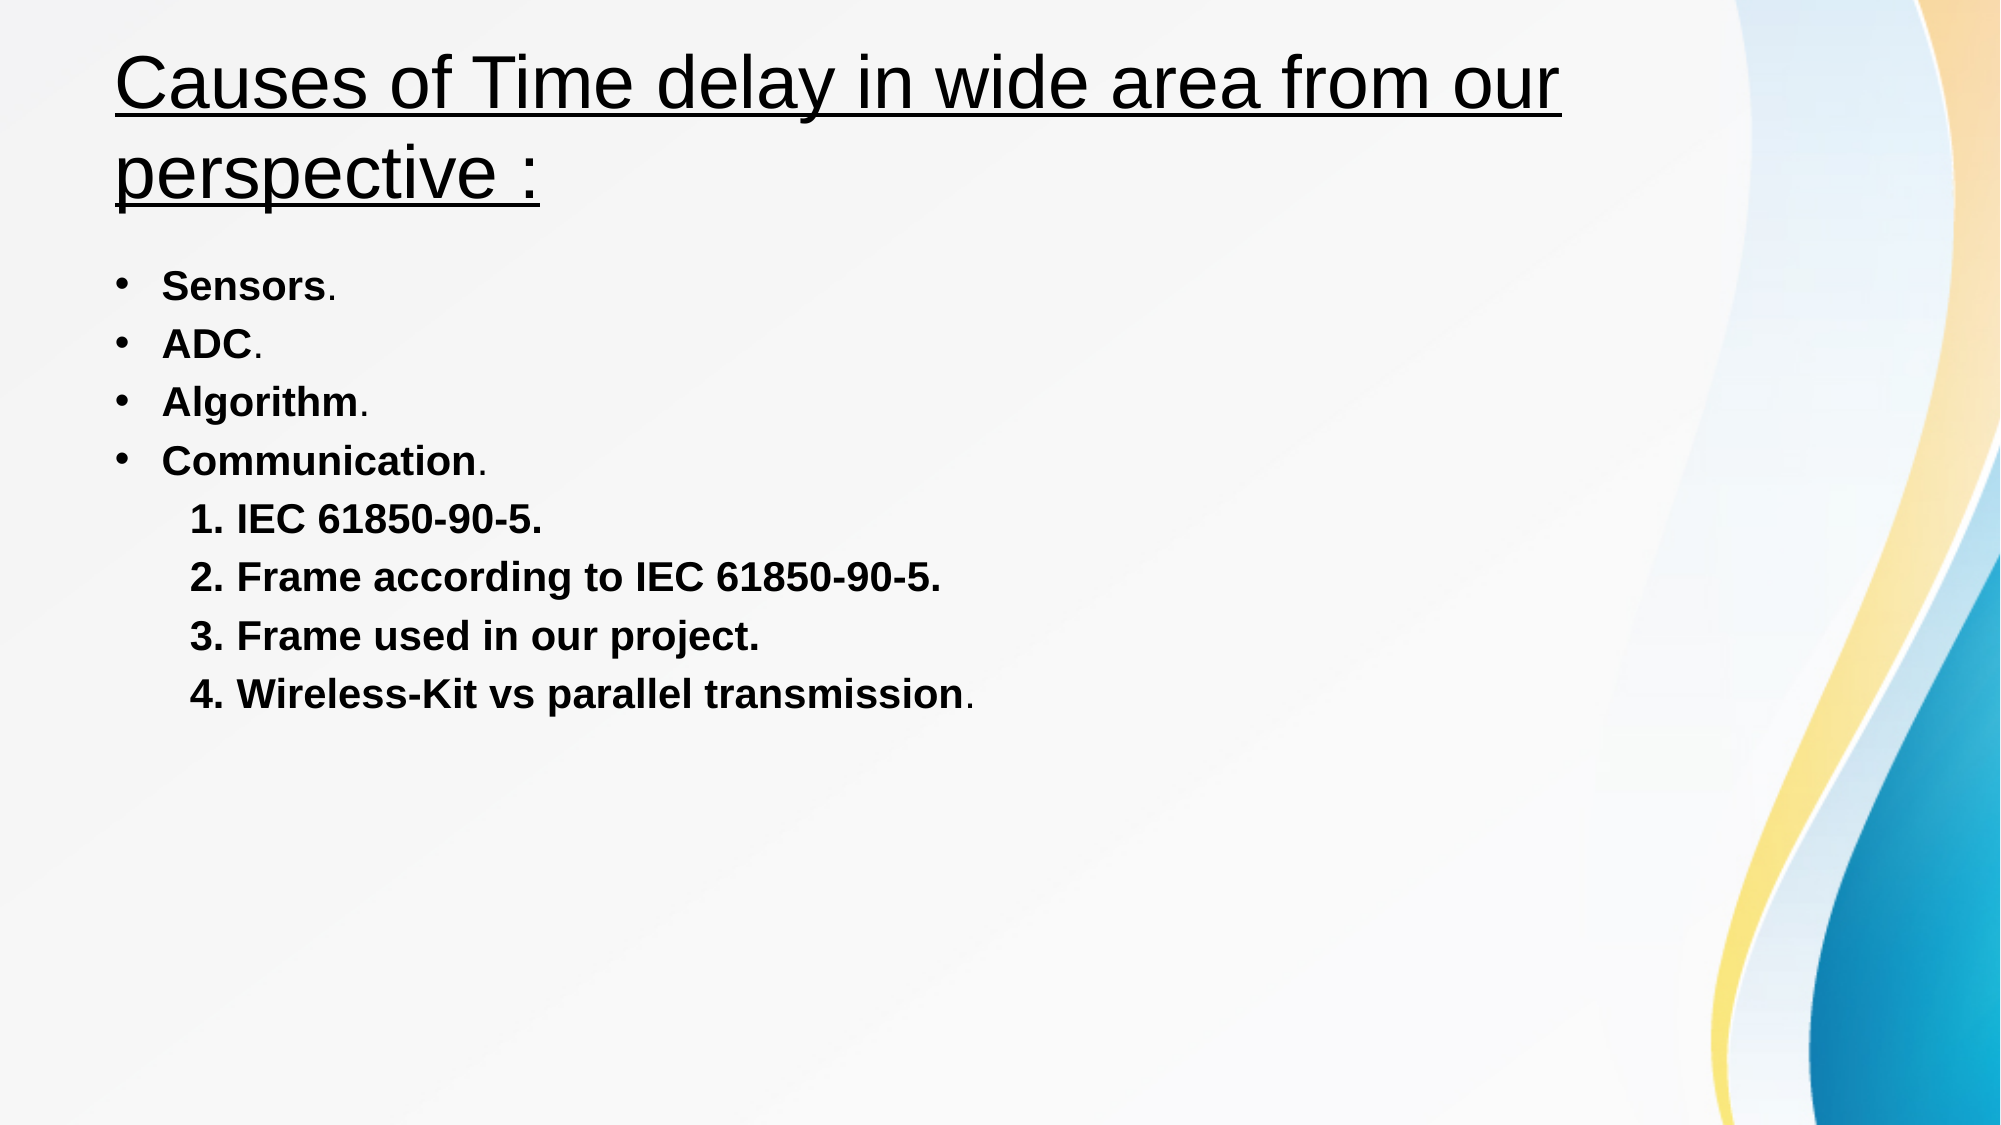

# Causes of Time delay in wide area from our perspective :

Sensors.
ADC.
Algorithm.
Communication.
IEC 61850-90-5.
Frame according to IEC 61850-90-5.
Frame used in our project.
Wireless-Kit vs parallel transmission.